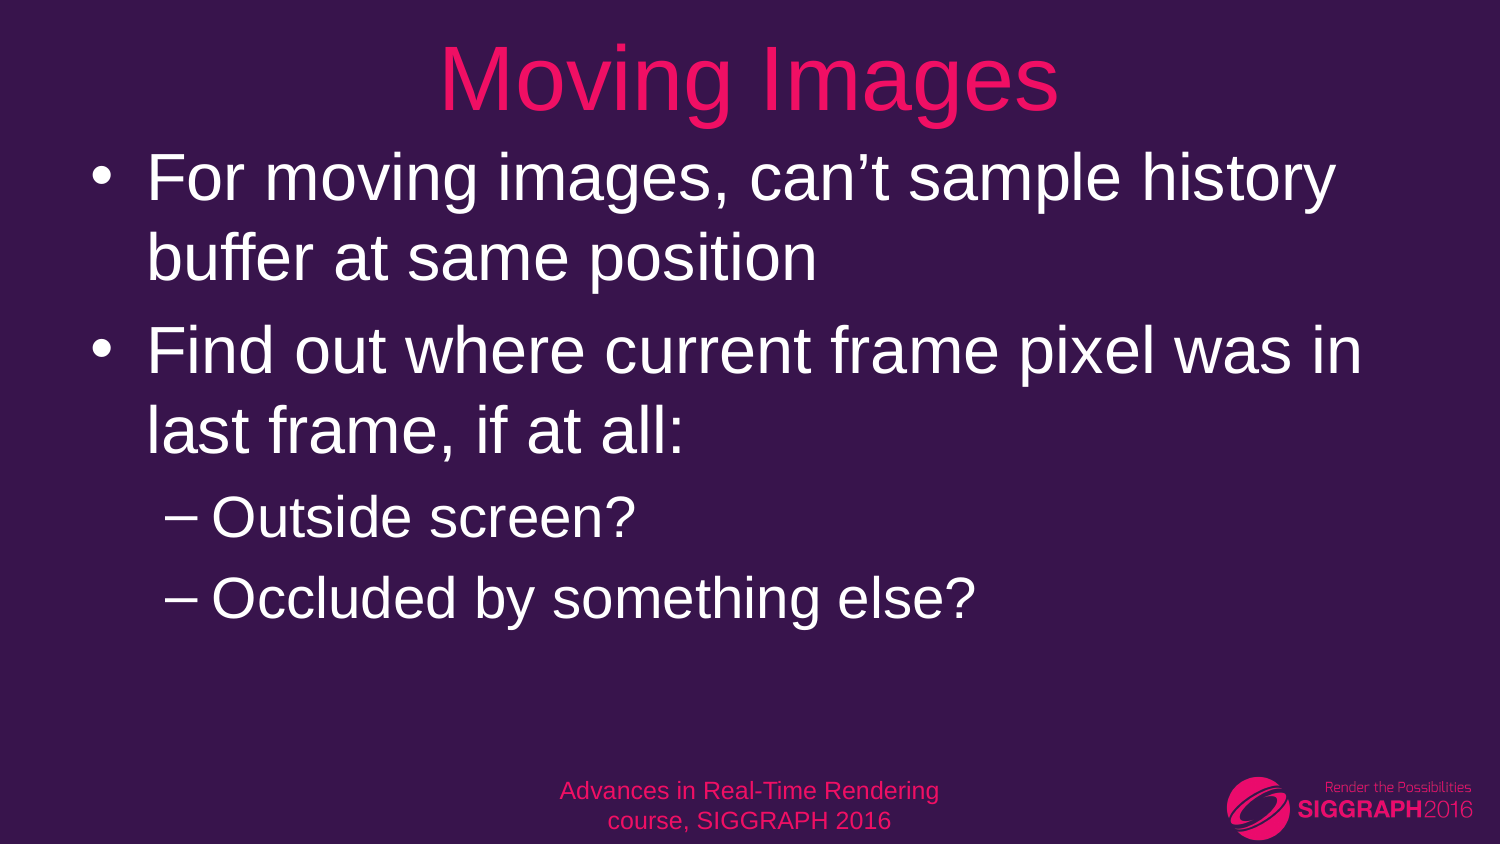

# Moving Images
For moving images, can’t sample history buffer at same position
Find out where current frame pixel was in last frame, if at all:
Outside screen?
Occluded by something else?
Advances in Real-Time Rendering course, SIGGRAPH 2016